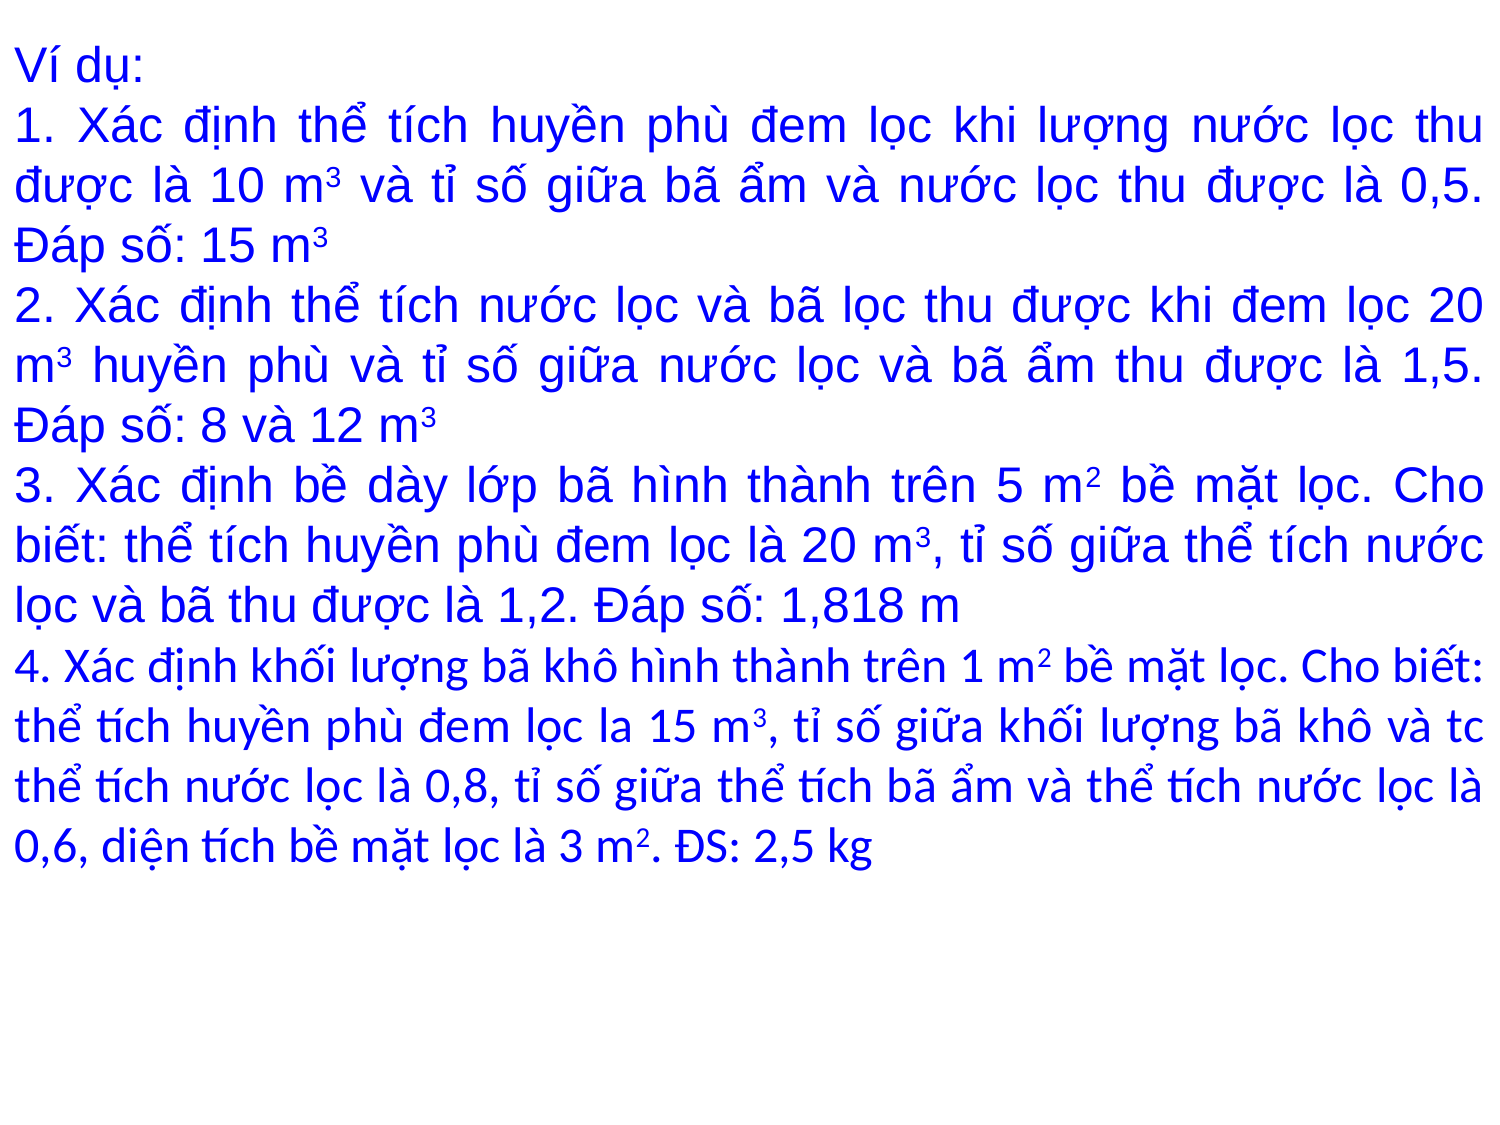

Ví dụ:
1. Xác định thể tích huyền phù đem lọc khi lượng nước lọc thu được là 10 m3 và tỉ số giữa bã ẩm và nước lọc thu được là 0,5. Đáp số: 15 m3
2. Xác định thể tích nước lọc và bã lọc thu được khi đem lọc 20 m3 huyền phù và tỉ số giữa nước lọc và bã ẩm thu được là 1,5. Đáp số: 8 và 12 m3
3. Xác định bề dày lớp bã hình thành trên 5 m2 bề mặt lọc. Cho biết: thể tích huyền phù đem lọc là 20 m3, tỉ số giữa thể tích nước lọc và bã thu được là 1,2. Đáp số: 1,818 m
4. Xác định khối lượng bã khô hình thành trên 1 m2 bề mặt lọc. Cho biết: thể tích huyền phù đem lọc la 15 m3, tỉ số giữa khối lượng bã khô và tc thể tích nước lọc là 0,8, tỉ số giữa thể tích bã ẩm và thể tích nước lọc là 0,6, diện tích bề mặt lọc là 3 m2. ĐS: 2,5 kg